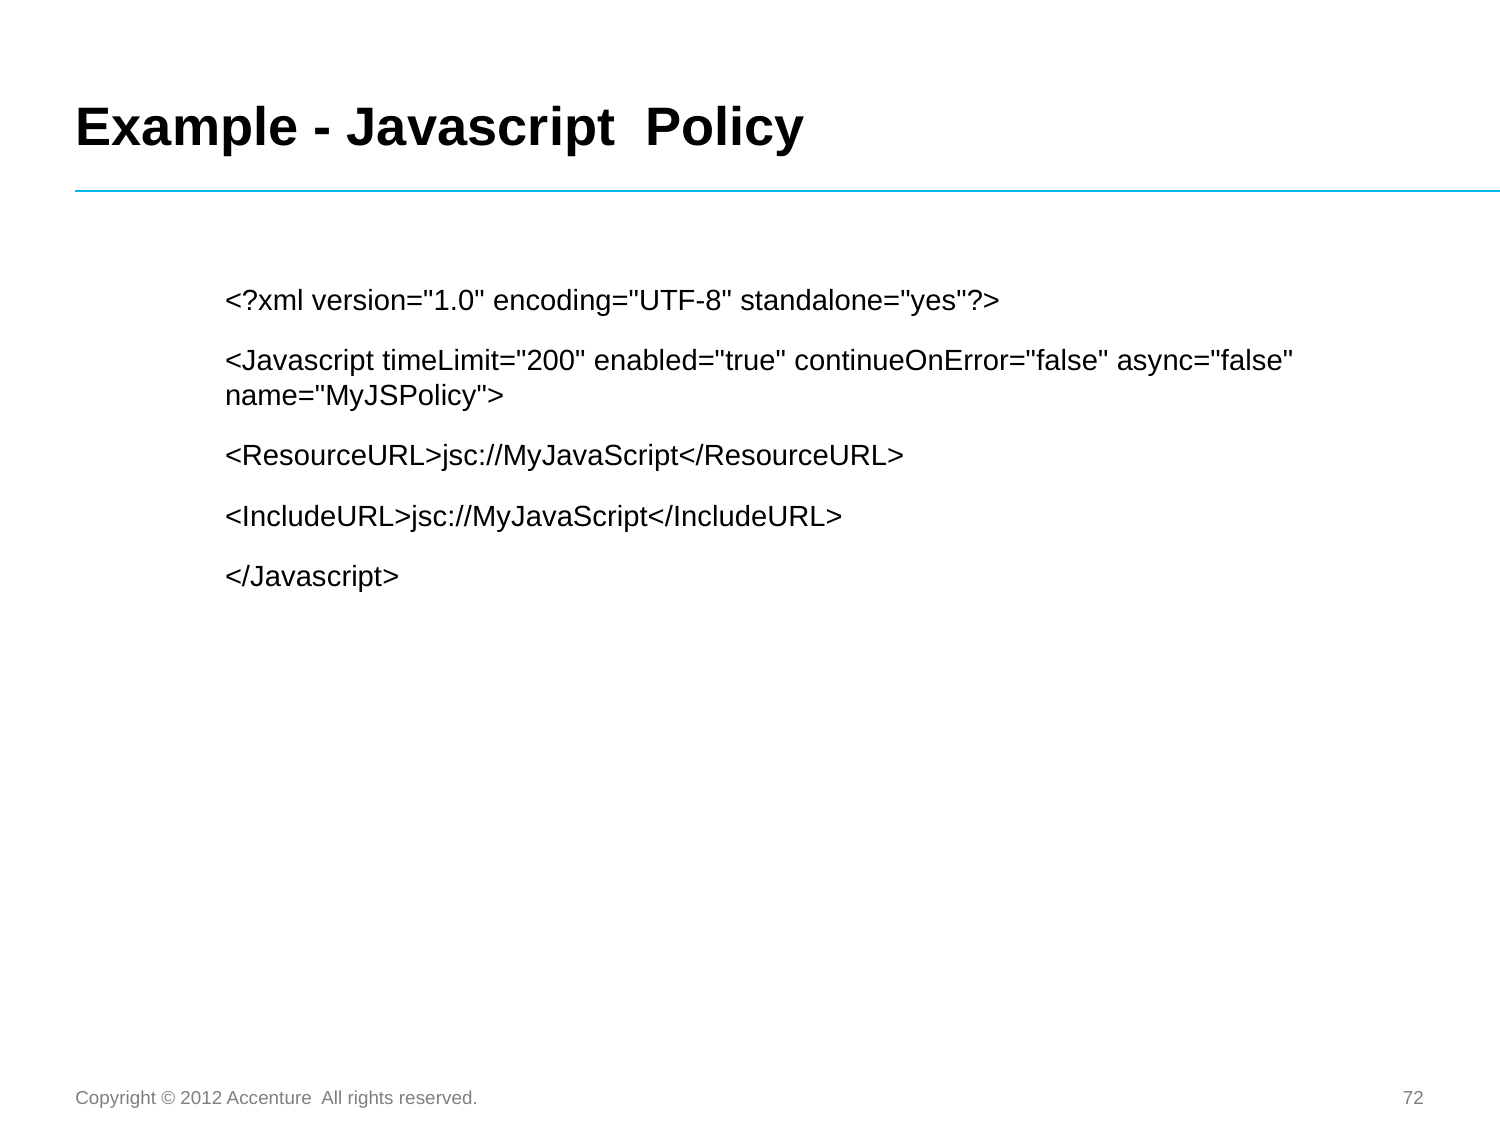

# Example - Javascript  Policy

	<?xml version="1.0" encoding="UTF-8" standalone="yes"?>
	<Javascript timeLimit="200" enabled="true" continueOnError="false" async="false" 	name="MyJSPolicy">
	<ResourceURL>jsc://MyJavaScript</ResourceURL>
	<IncludeURL>jsc://MyJavaScript</IncludeURL>
	</Javascript>